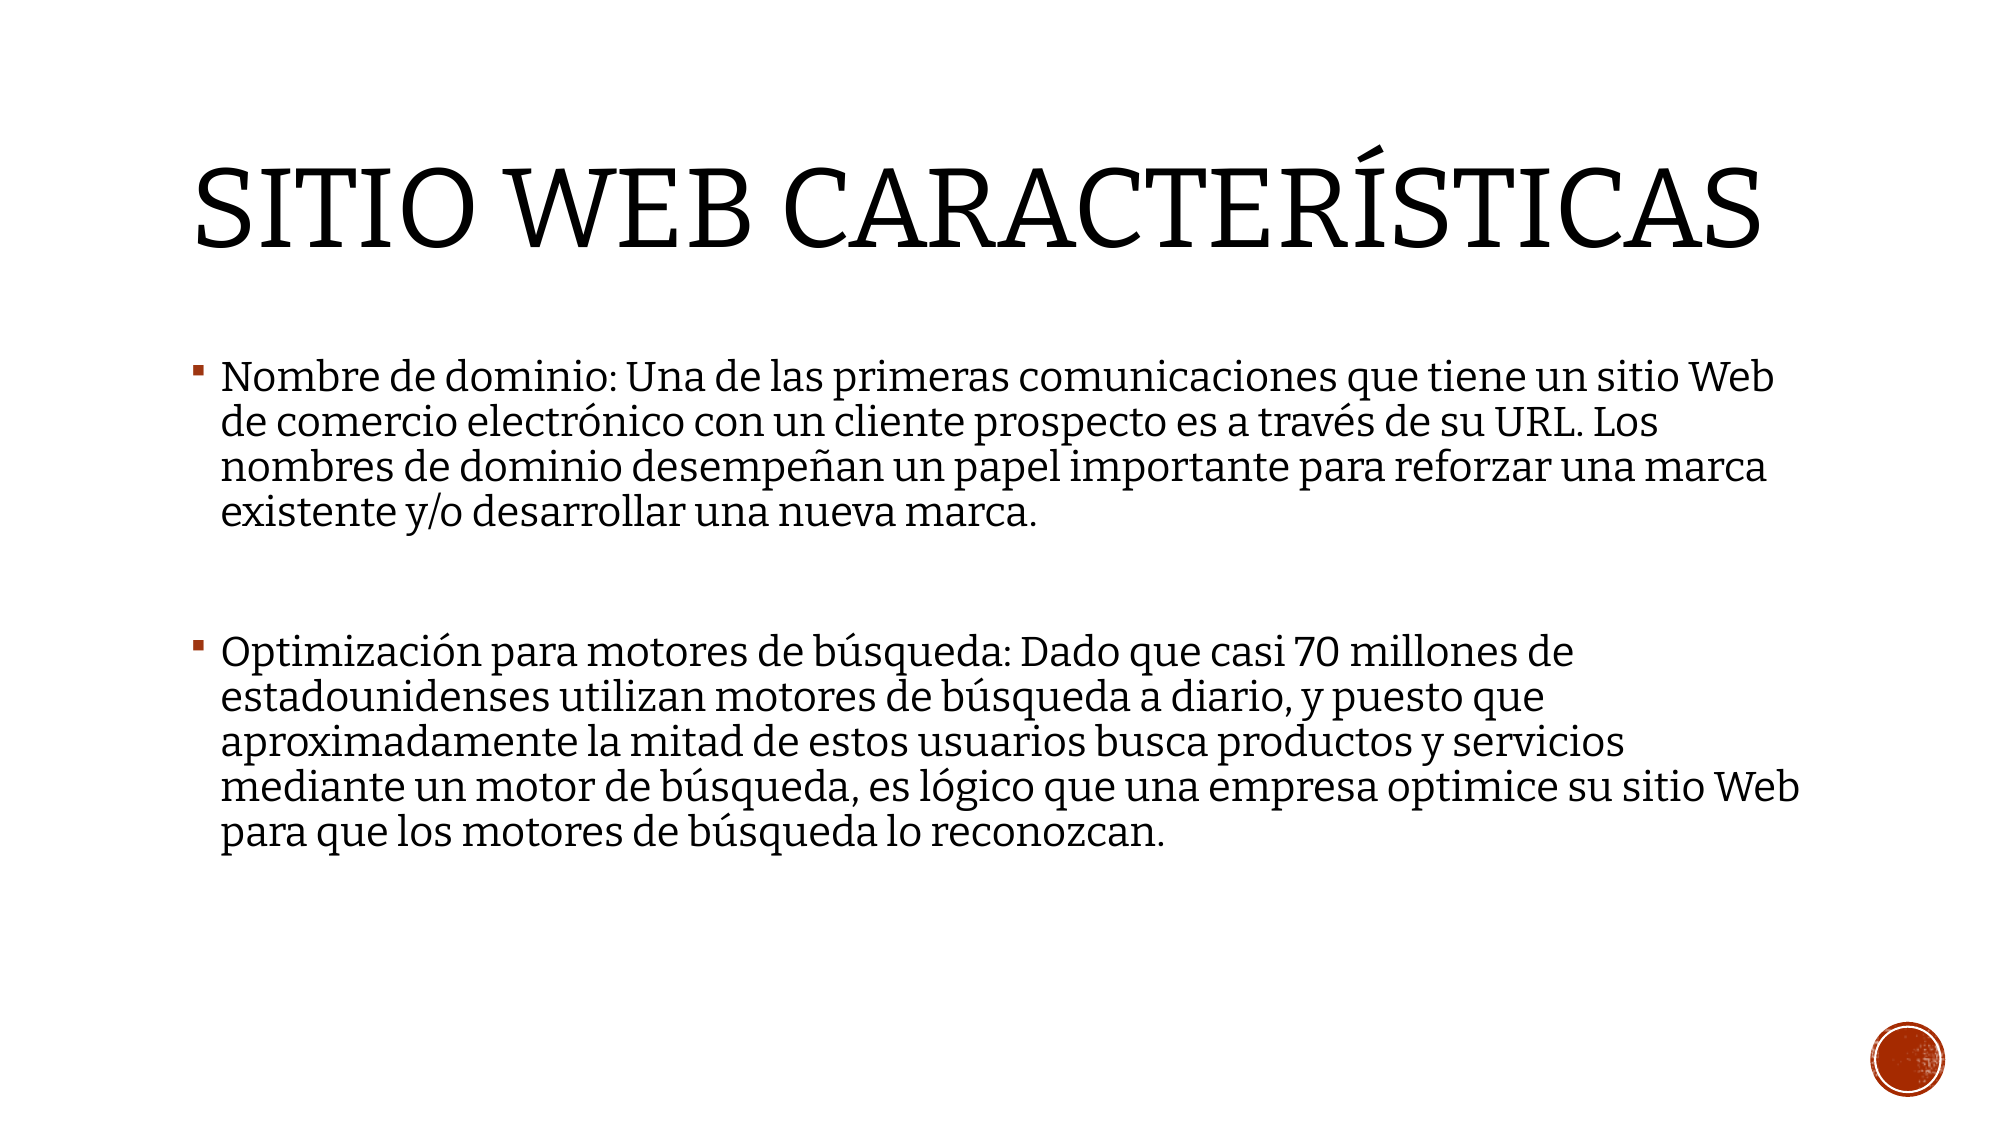

# Sitio web características
Nombre de dominio: Una de las primeras comunicaciones que tiene un sitio Web de comercio electrónico con un cliente prospecto es a través de su URL. Los nombres de dominio desempeñan un papel importante para reforzar una marca existente y/o desarrollar una nueva marca.

Optimización para motores de búsqueda: Dado que casi 70 millones de estadounidenses utilizan motores de búsqueda a diario, y puesto que aproximadamente la mitad de estos usuarios busca productos y servicios mediante un motor de búsqueda, es lógico que una empresa optimice su sitio Web para que los motores de búsqueda lo reconozcan.